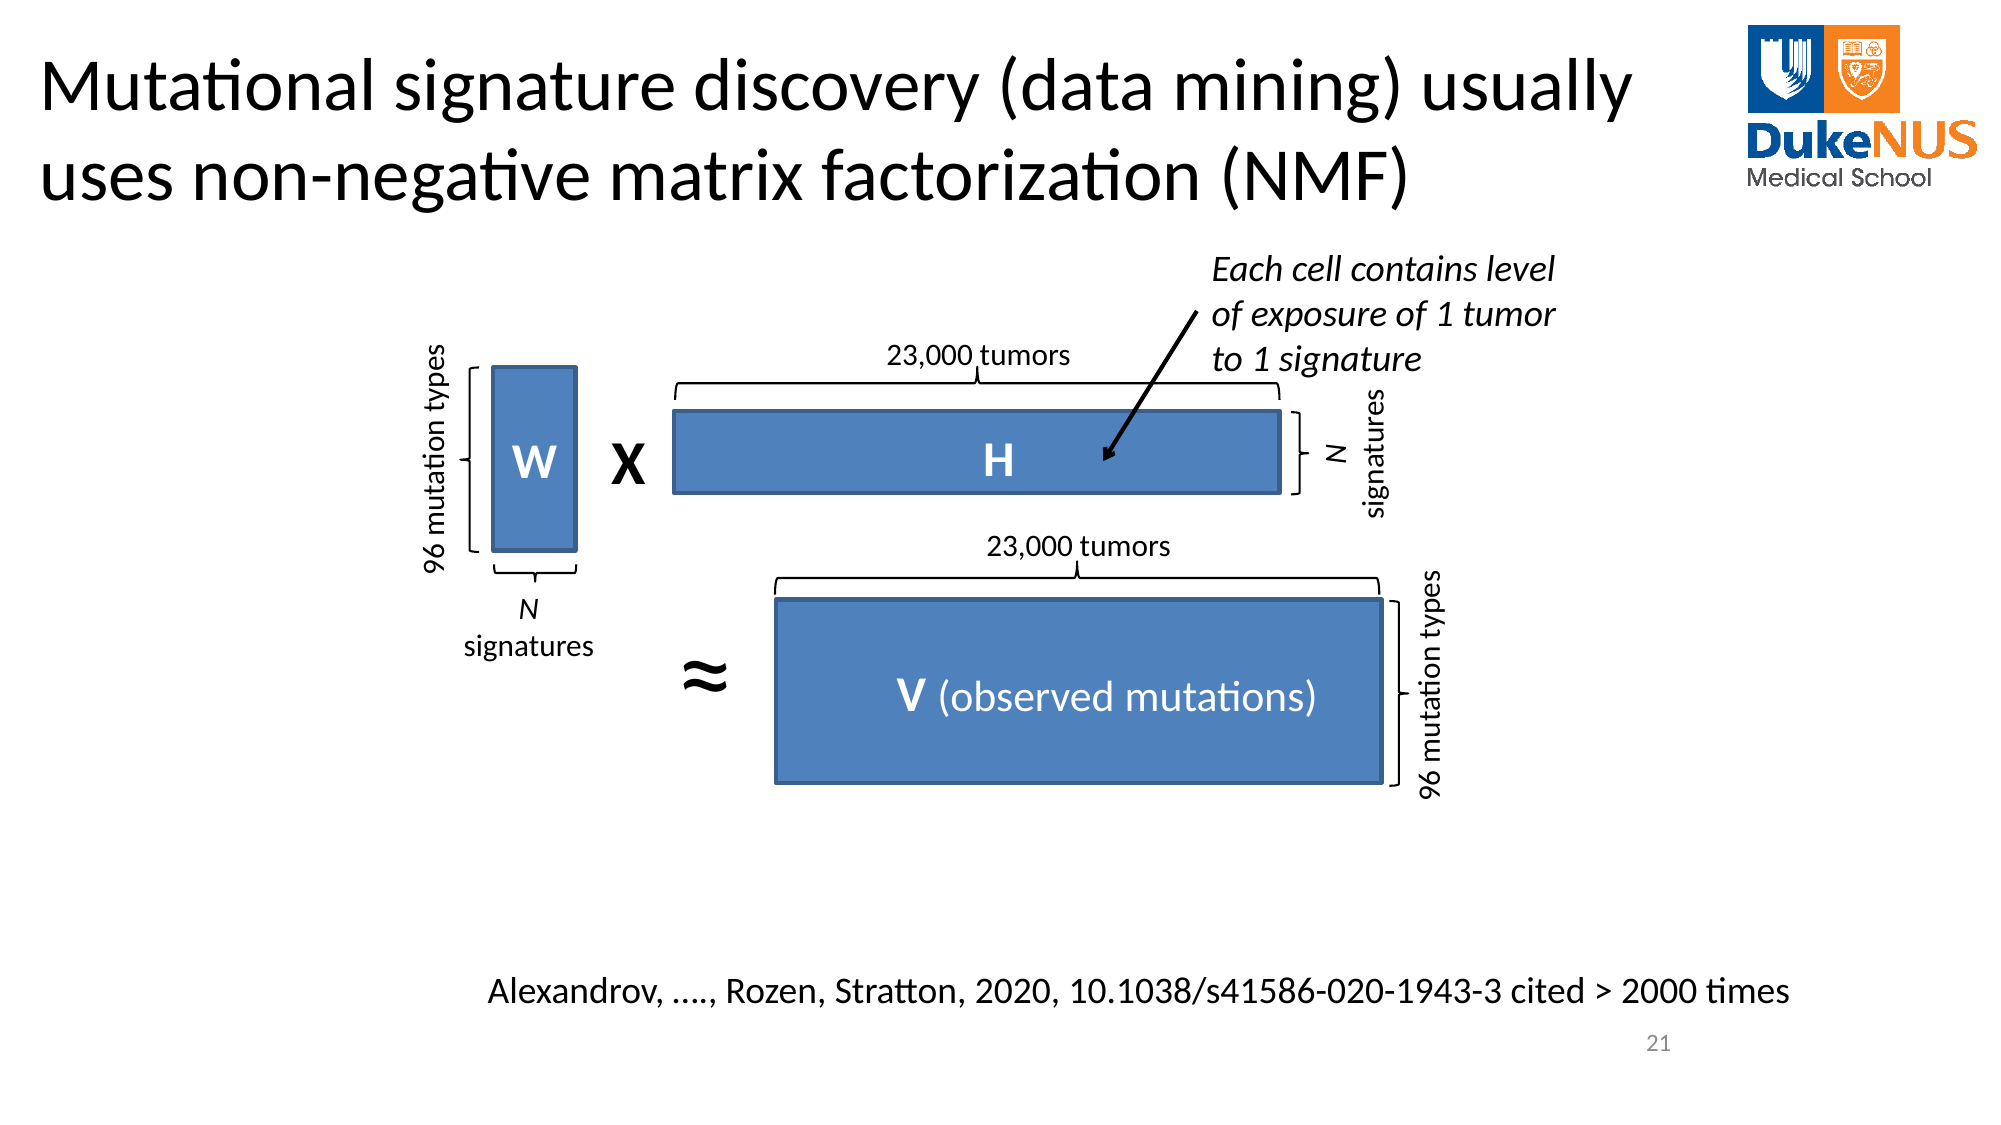

# Mutational signature discovery (data mining) usually uses non-negative matrix factorization (NMF)
Each cell contains level of exposure of 1 tumor to 1 signature

23,000 tumors
N
signatures

W
96 mutation types

N
signatures
X
≈
H

23,000 tumors

V (observed mutations)
96 mutation types
Alexandrov, …., Rozen, Stratton, 2020, 10.1038/s41586-020-1943-3 cited > 2000 times
21